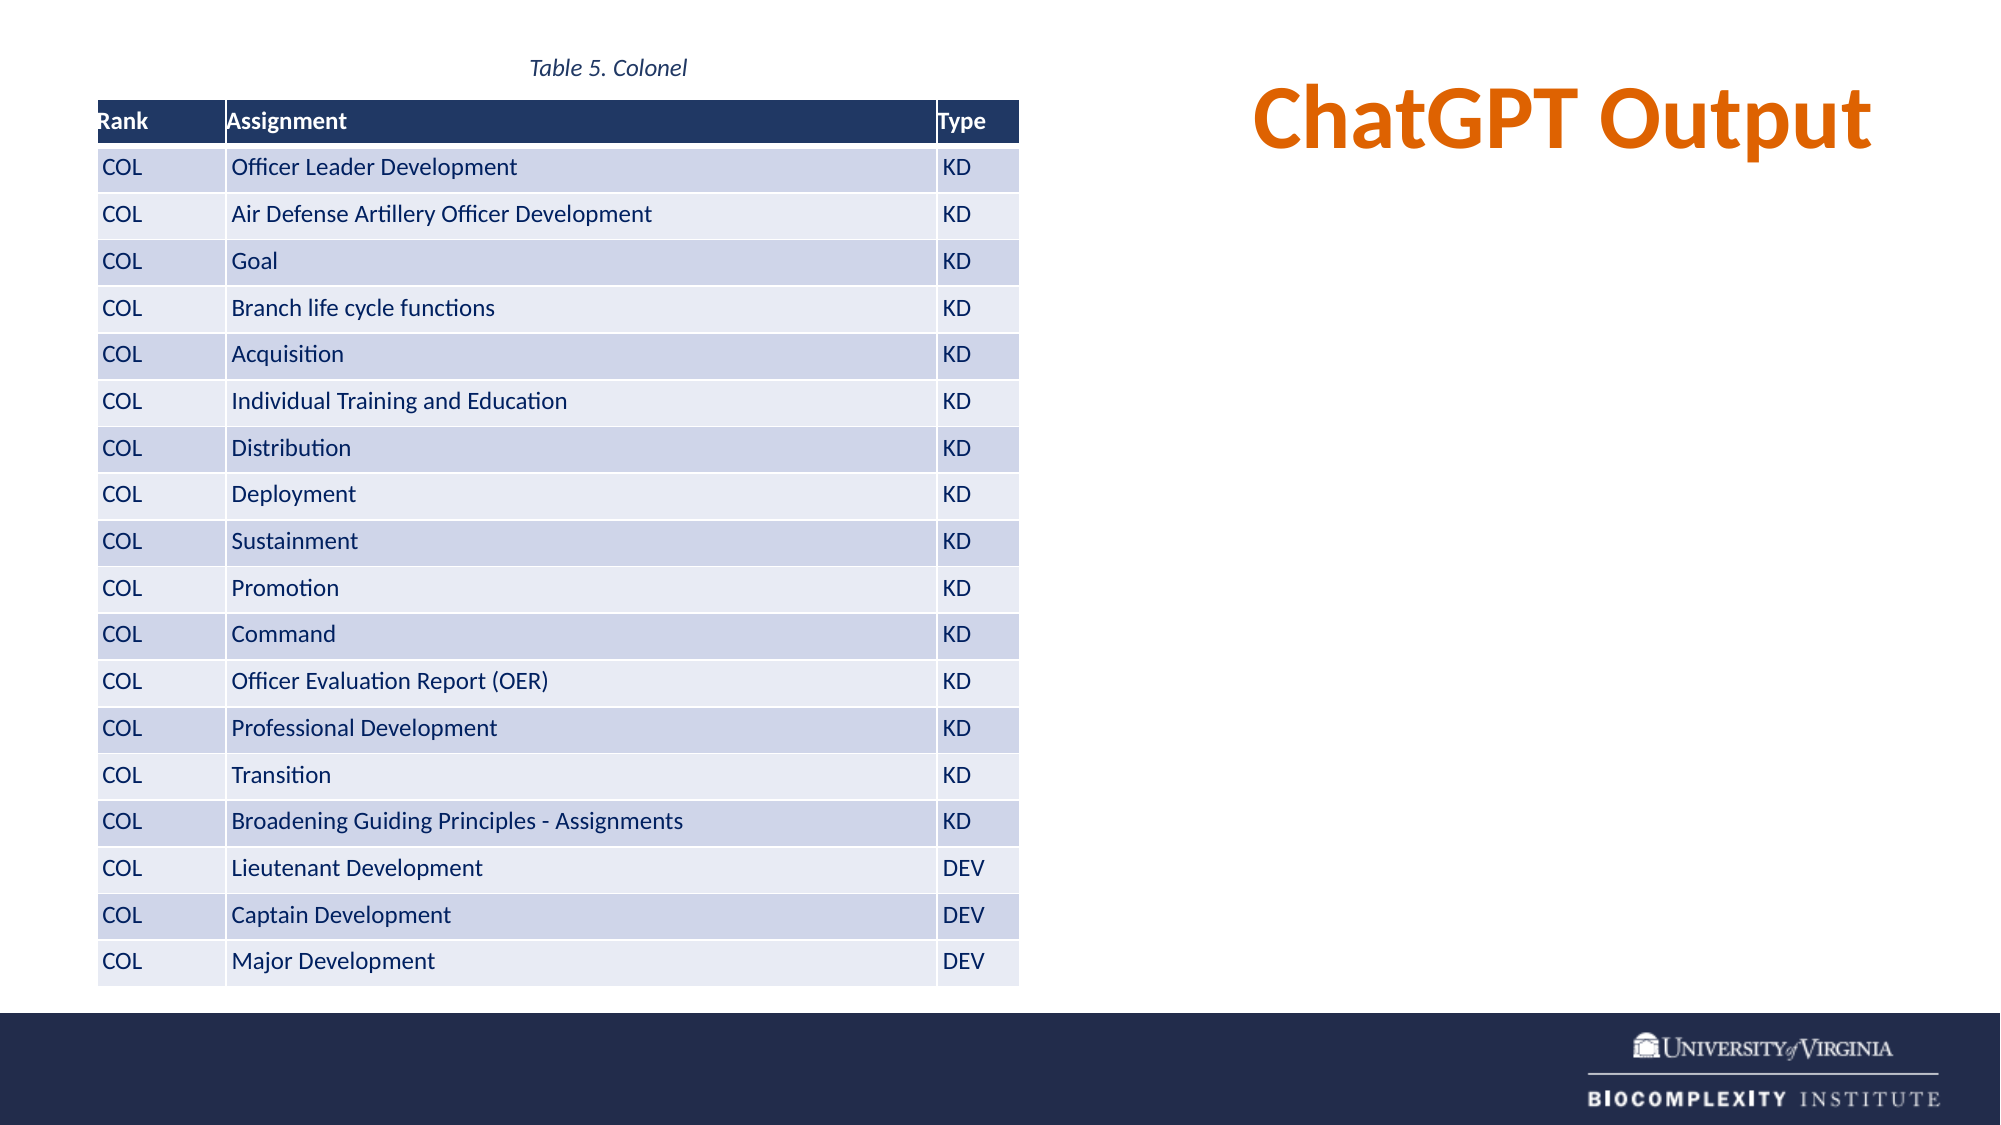

Table 5. Colonel
ChatGPT Output
| Rank​​​ | Assignment​​​ | Type​​​ |
| --- | --- | --- |
| COL​ | Officer Leader Development​ | KD​ |
| COL​ | Air Defense Artillery Officer Development​ | KD​ |
| COL | Goal​ | KD​ |
| COL | Branch life cycle functions​ | KD​ |
| COL | Acquisition​ | KD​ |
| COL | Individual Training and Education​ | KD​ |
| COL | Distribution​ | KD​ |
| COL | Deployment​ | KD​ |
| COL | Sustainment​ | KD​ |
| COL​ | Promotion​ | KD​ |
| COL​ | Command​ | KD​ |
| COL​ | Officer Evaluation Report (OER)​ | KD​ |
| COL​ | Professional Development​ | KD​ |
| COL​ | Transition​ | KD​ |
| COL​ | Broadening Guiding Principles - Assignments​ | KD​ |
| COL​ | Lieutenant Development​ | DEV​ |
| COL​ | Captain Development​ | DEV​ |
| COL​ | Major Development​ | DEV​ |
Table 3. Major